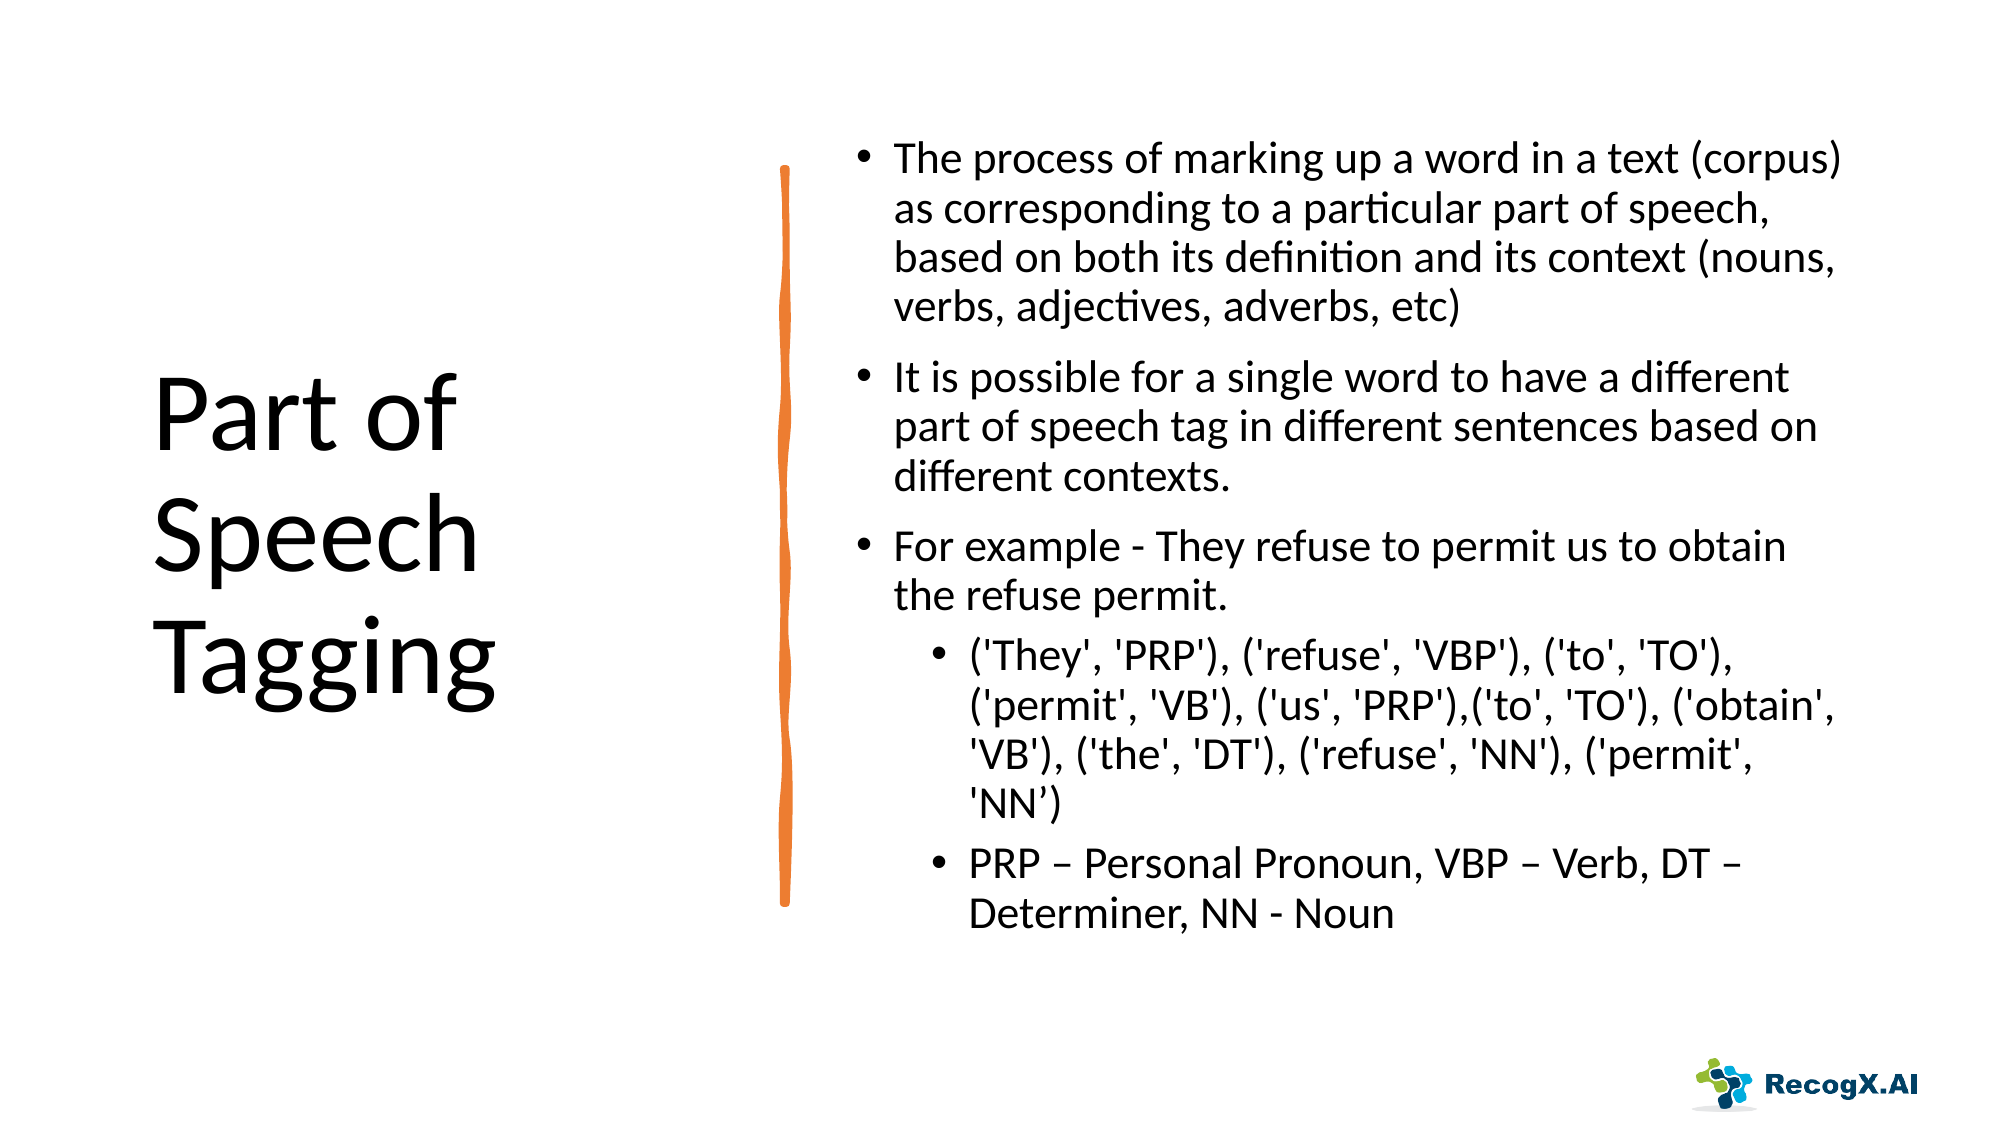

# Part of Speech Tagging
The process of marking up a word in a text (corpus) as corresponding to a particular part of speech, based on both its definition and its context (nouns, verbs, adjectives, adverbs, etc)
It is possible for a single word to have a different part of speech tag in different sentences based on different contexts.
For example - They refuse to permit us to obtain the refuse permit.
('They', 'PRP'), ('refuse', 'VBP'), ('to', 'TO'), ('permit', 'VB'), ('us', 'PRP'),('to', 'TO'), ('obtain', 'VB'), ('the', 'DT'), ('refuse', 'NN'), ('permit', 'NN’)
PRP – Personal Pronoun, VBP – Verb, DT – Determiner, NN - Noun